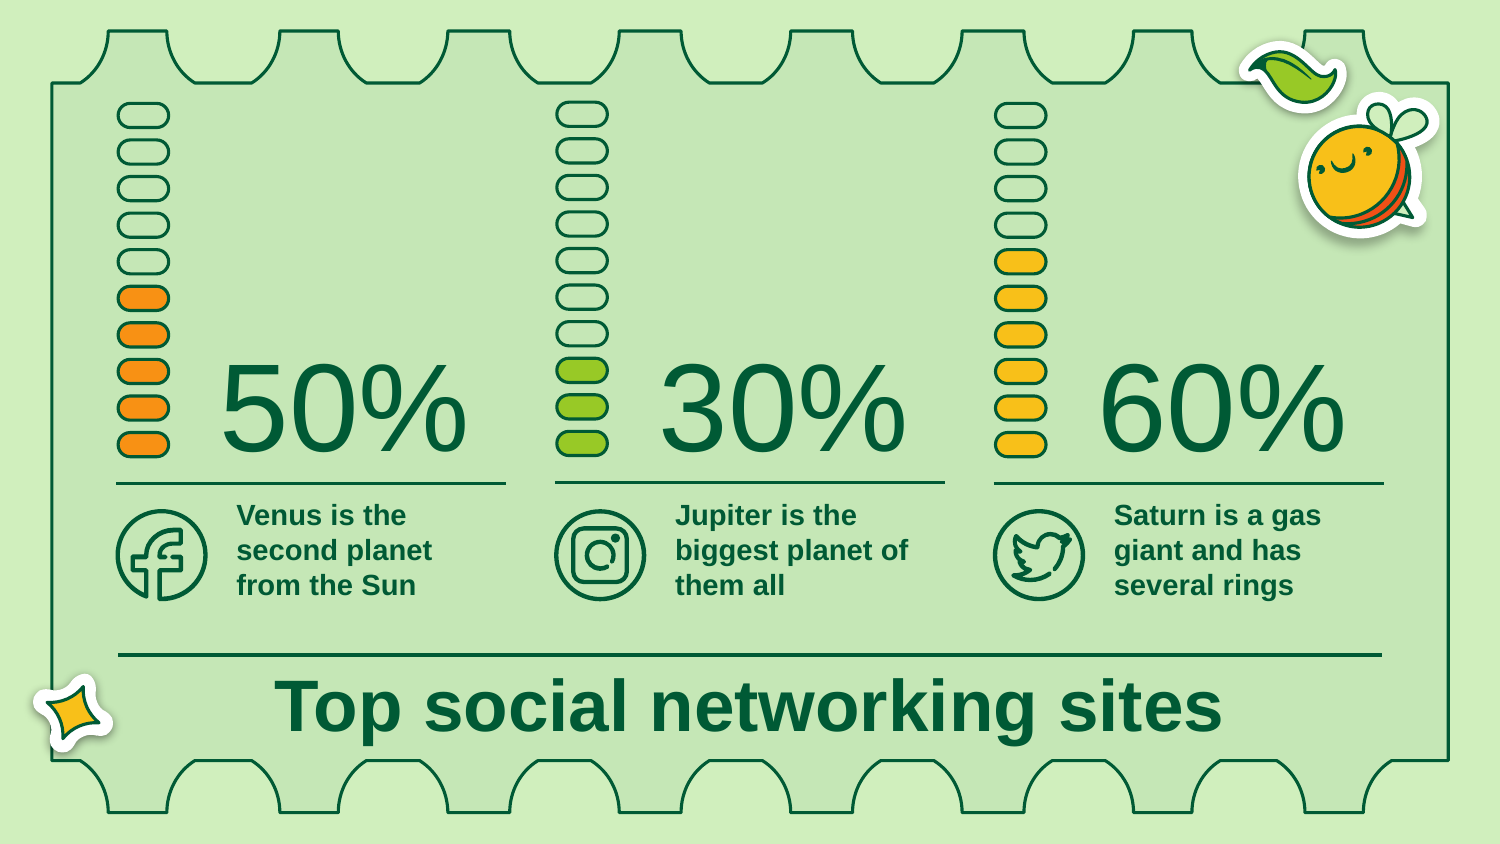

# 50%
30%
60%
Jupiter is the biggest planet of them all
Saturn is a gas giant and has several rings
Venus is the second planet from the Sun

Top social networking sites